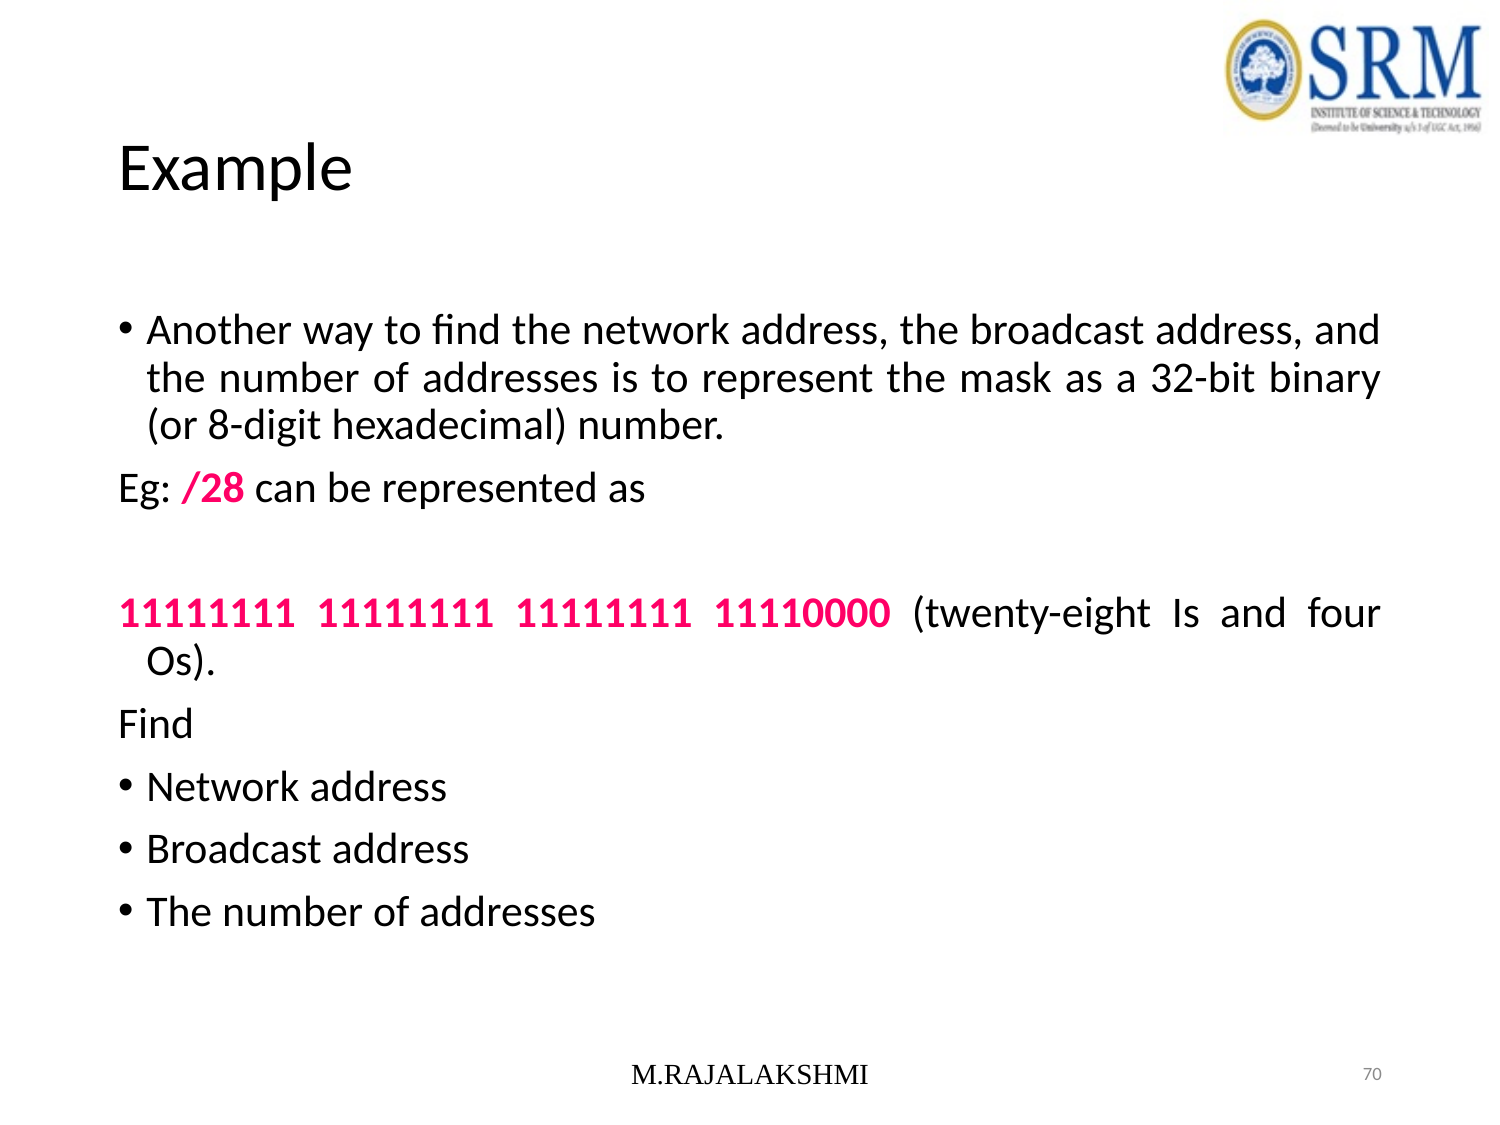

# Example
Another way to find the network address, the broadcast address, and the number of addresses is to represent the mask as a 32-bit binary (or 8-digit hexadecimal) number.
Eg: /28 can be represented as

11111111 11111111 11111111 11110000 (twenty-eight Is and four Os).
Find
Network address
Broadcast address
The number of addresses
M.RAJALAKSHMI
70